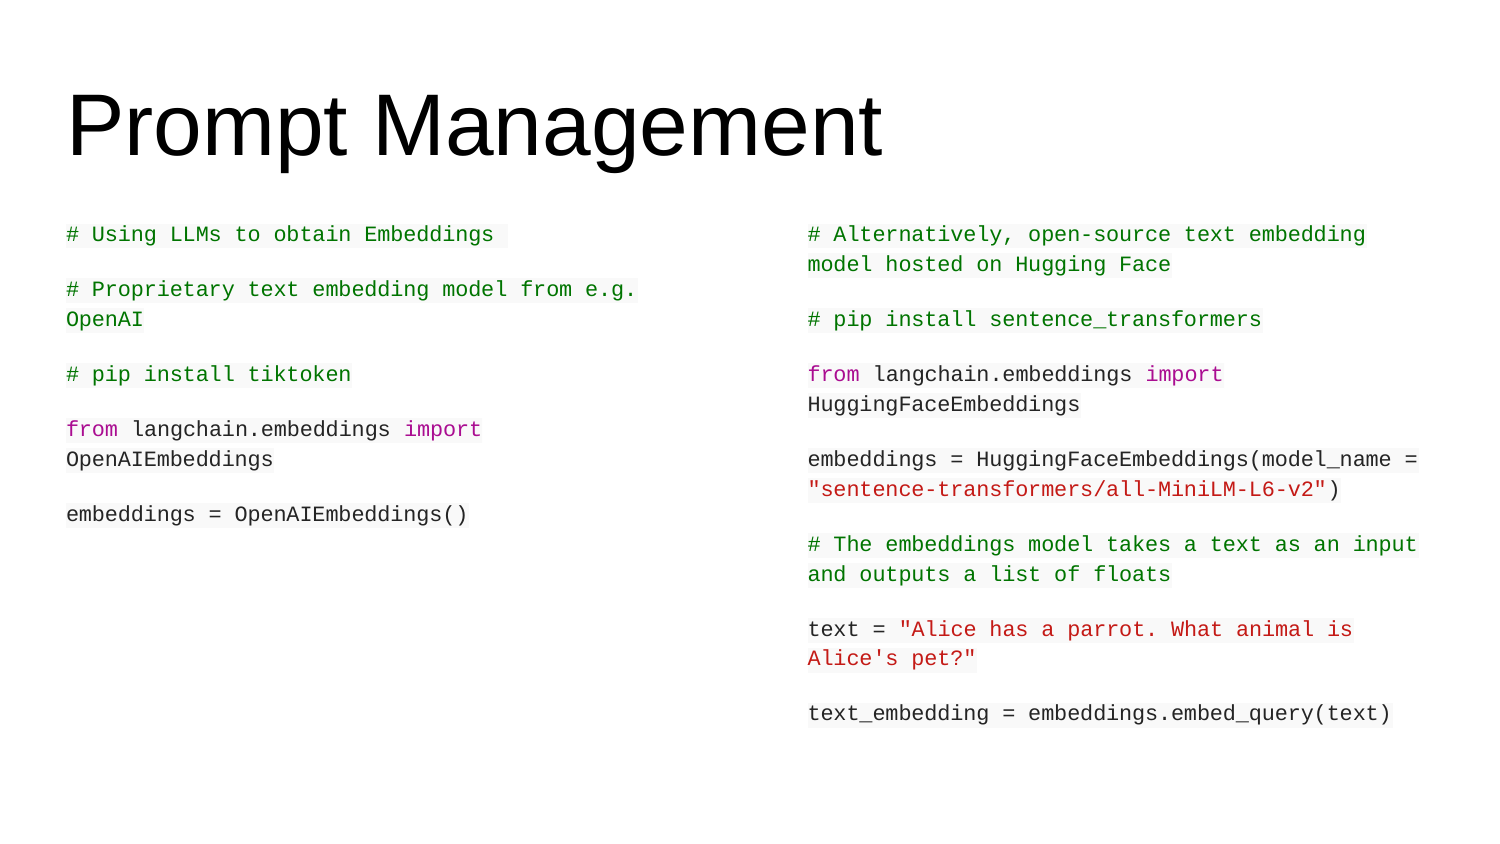

# Prompt Management
# Using LLMs to obtain Embeddings
# Proprietary text embedding model from e.g. OpenAI
# pip install tiktoken
from langchain.embeddings import OpenAIEmbeddings
embeddings = OpenAIEmbeddings()

# Alternatively, open-source text embedding model hosted on Hugging Face
# pip install sentence_transformers
from langchain.embeddings import HuggingFaceEmbeddings
embeddings = HuggingFaceEmbeddings(model_name = "sentence-transformers/all-MiniLM-L6-v2")
# The embeddings model takes a text as an input and outputs a list of floats
text = "Alice has a parrot. What animal is Alice's pet?"
text_embedding = embeddings.embed_query(text)